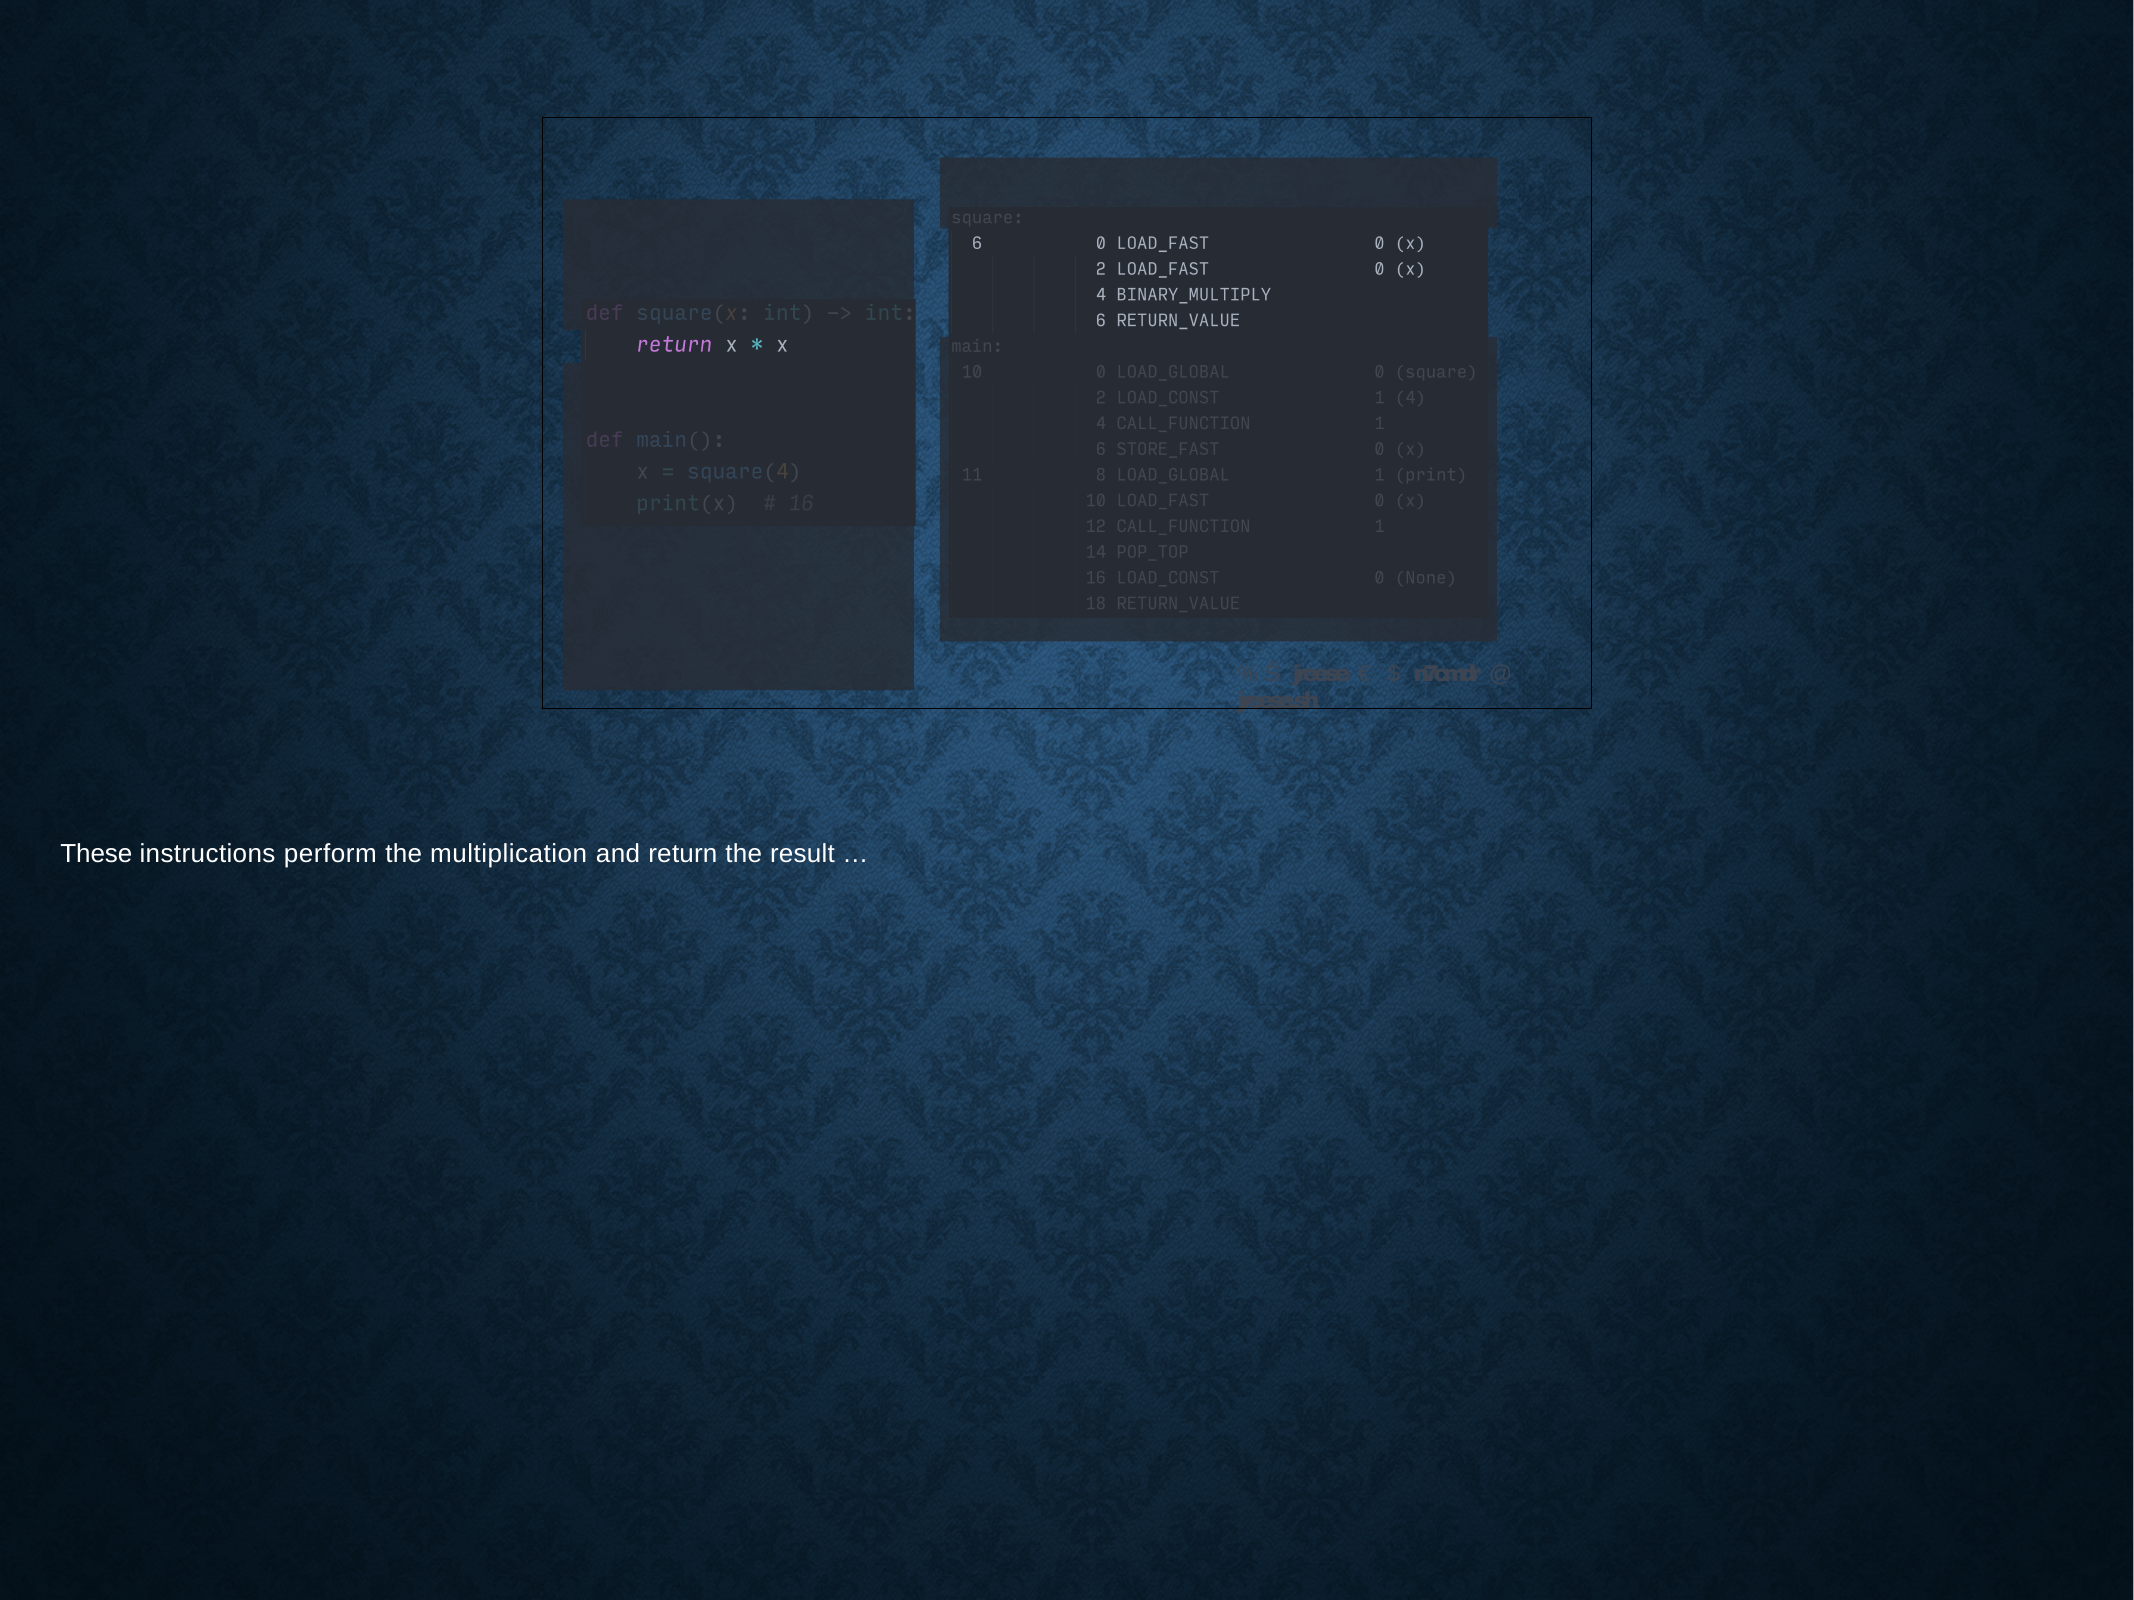

% Š jreese € $ n7cmdr @ jreese.sh
These instructions perform the multiplication and return the result …